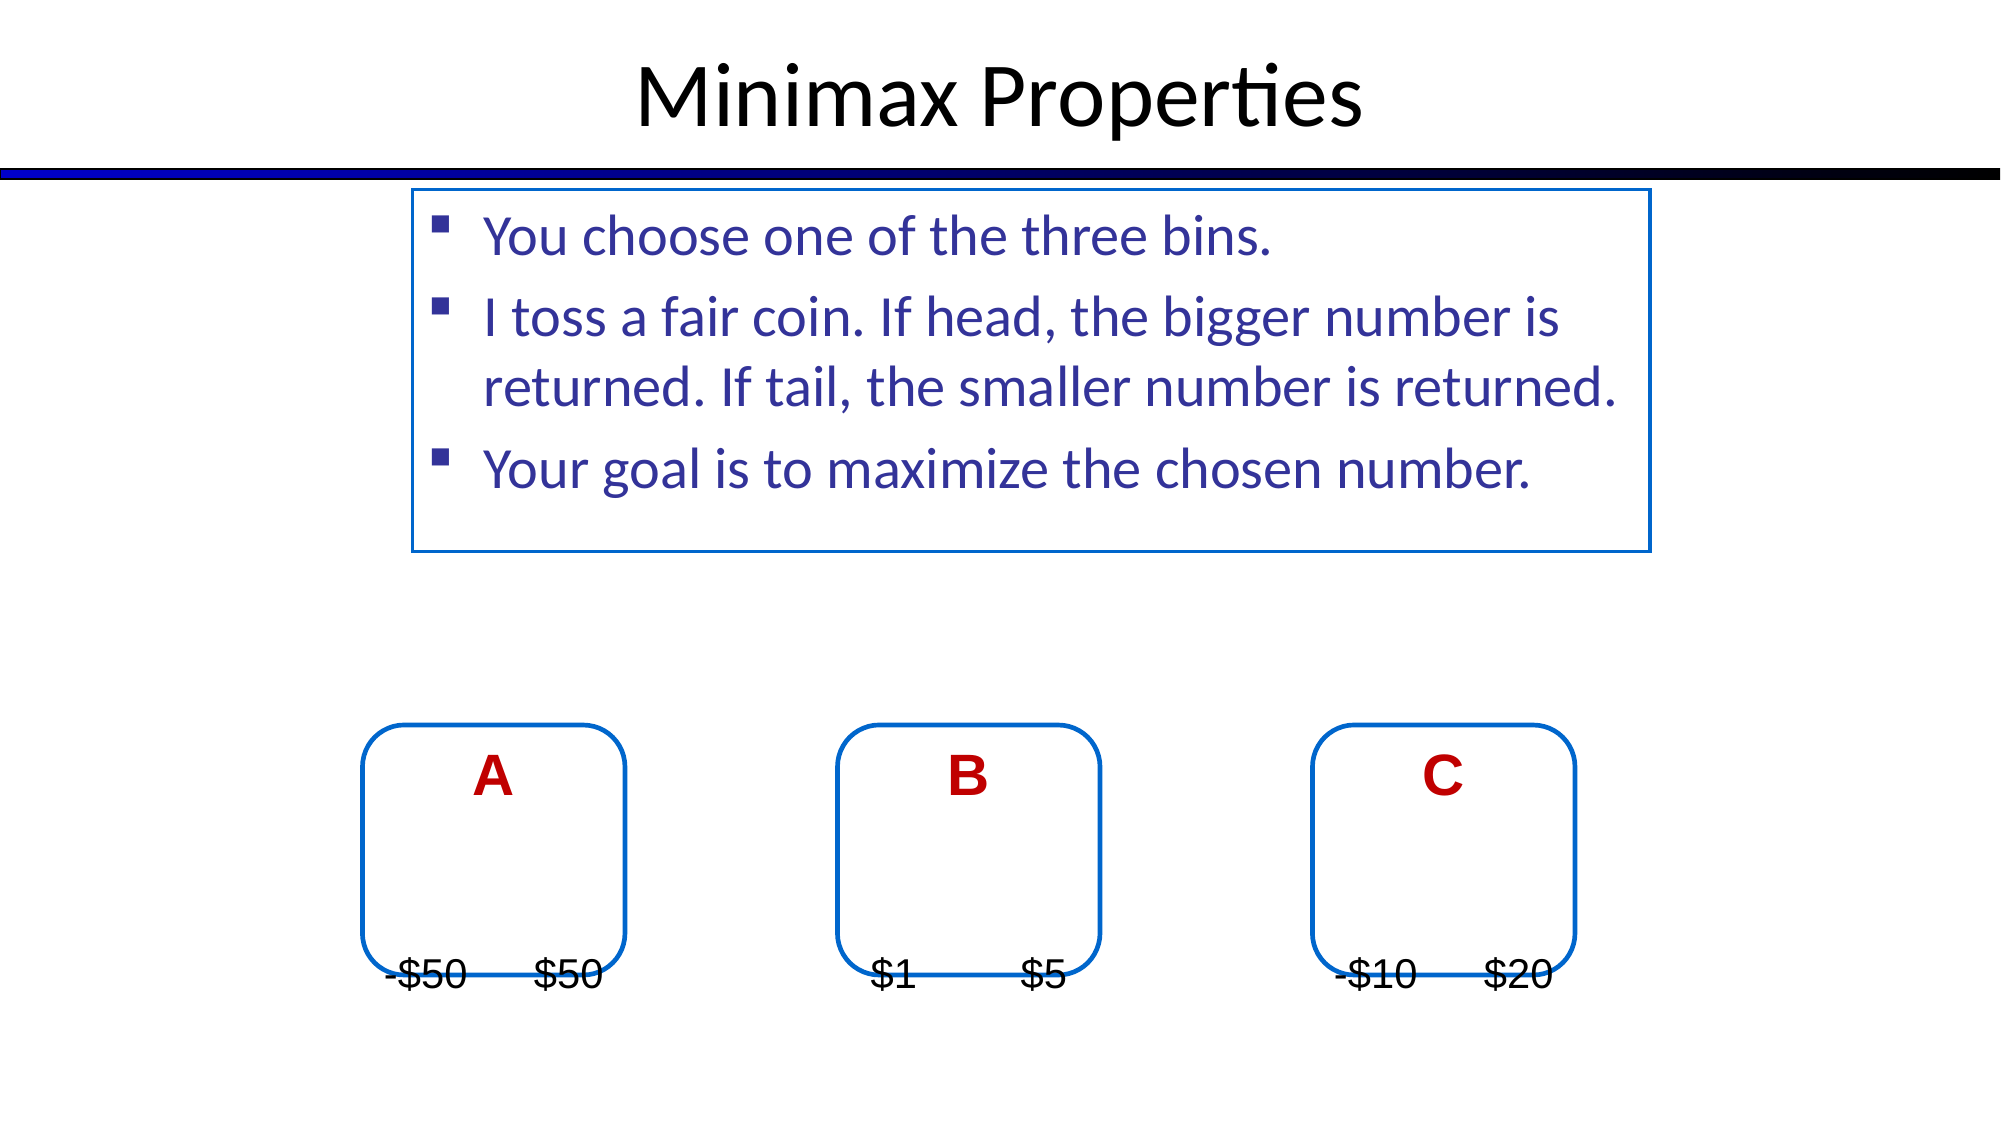

# Minimax Properties
You choose one of the three bins.
I toss a fair coin. If head, the bigger number is returned. If tail, the smaller number is returned.
Your goal is to maximize the chosen number.
A

-$50	$50
B

$1	$5
C

-$10	$20